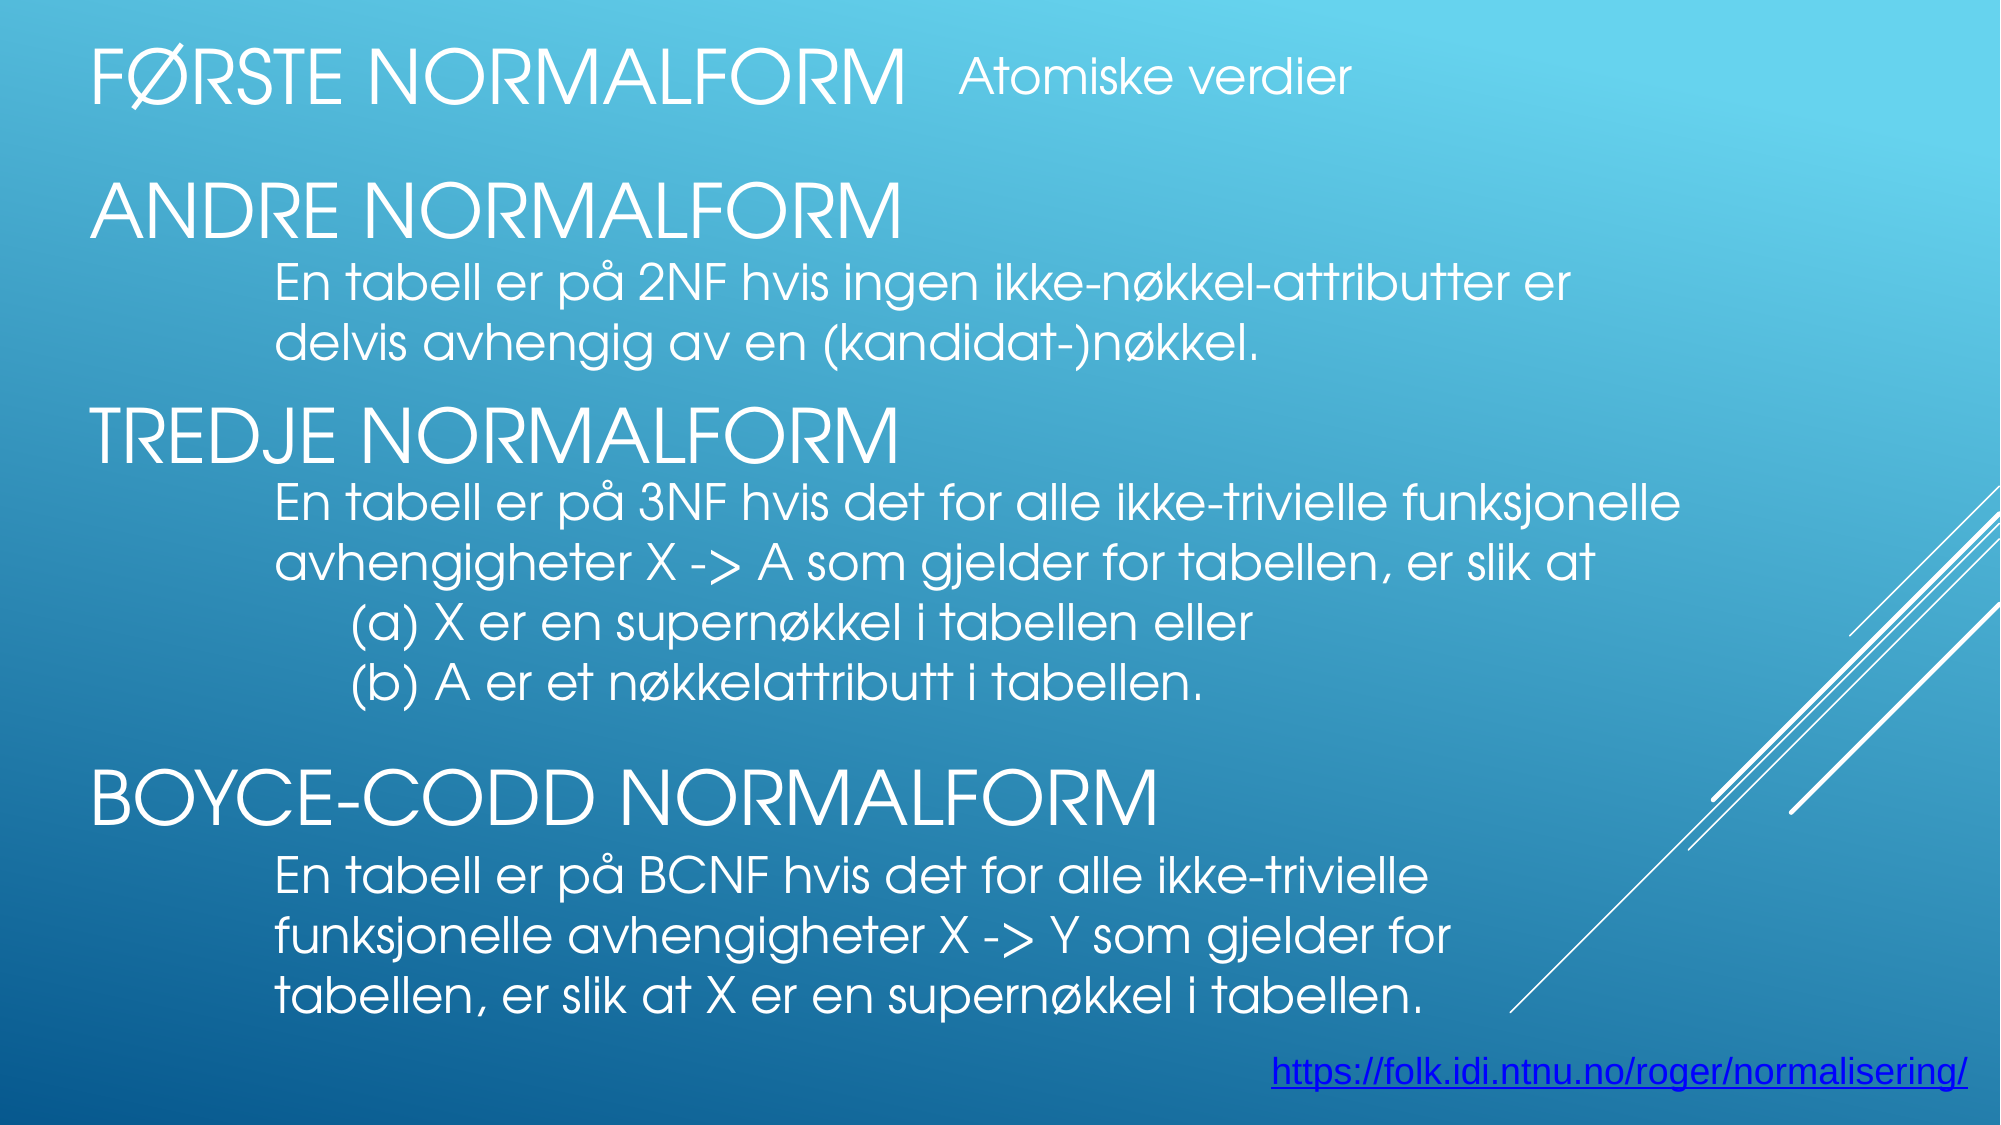

# FØRSTE NORMALFORM
Atomiske verdier
ANDRE NORMALFORM
En tabell er på 2NF hvis ingen ikke-nøkkel-attributter er delvis avhengig av en (kandidat-)nøkkel.
TREDJE NORMALFORM
En tabell er på 3NF hvis det for alle ikke-trivielle funksjonelle avhengigheter X -> A som gjelder for tabellen, er slik at
(a) X er en supernøkkel i tabellen eller
(b) A er et nøkkelattributt i tabellen.
BOYCE-CODD NORMALFORM
En tabell er på BCNF hvis det for alle ikke-trivielle funksjonelle avhengigheter X -> Y som gjelder for tabellen, er slik at X er en supernøkkel i tabellen.
https://folk.idi.ntnu.no/roger/normalisering/